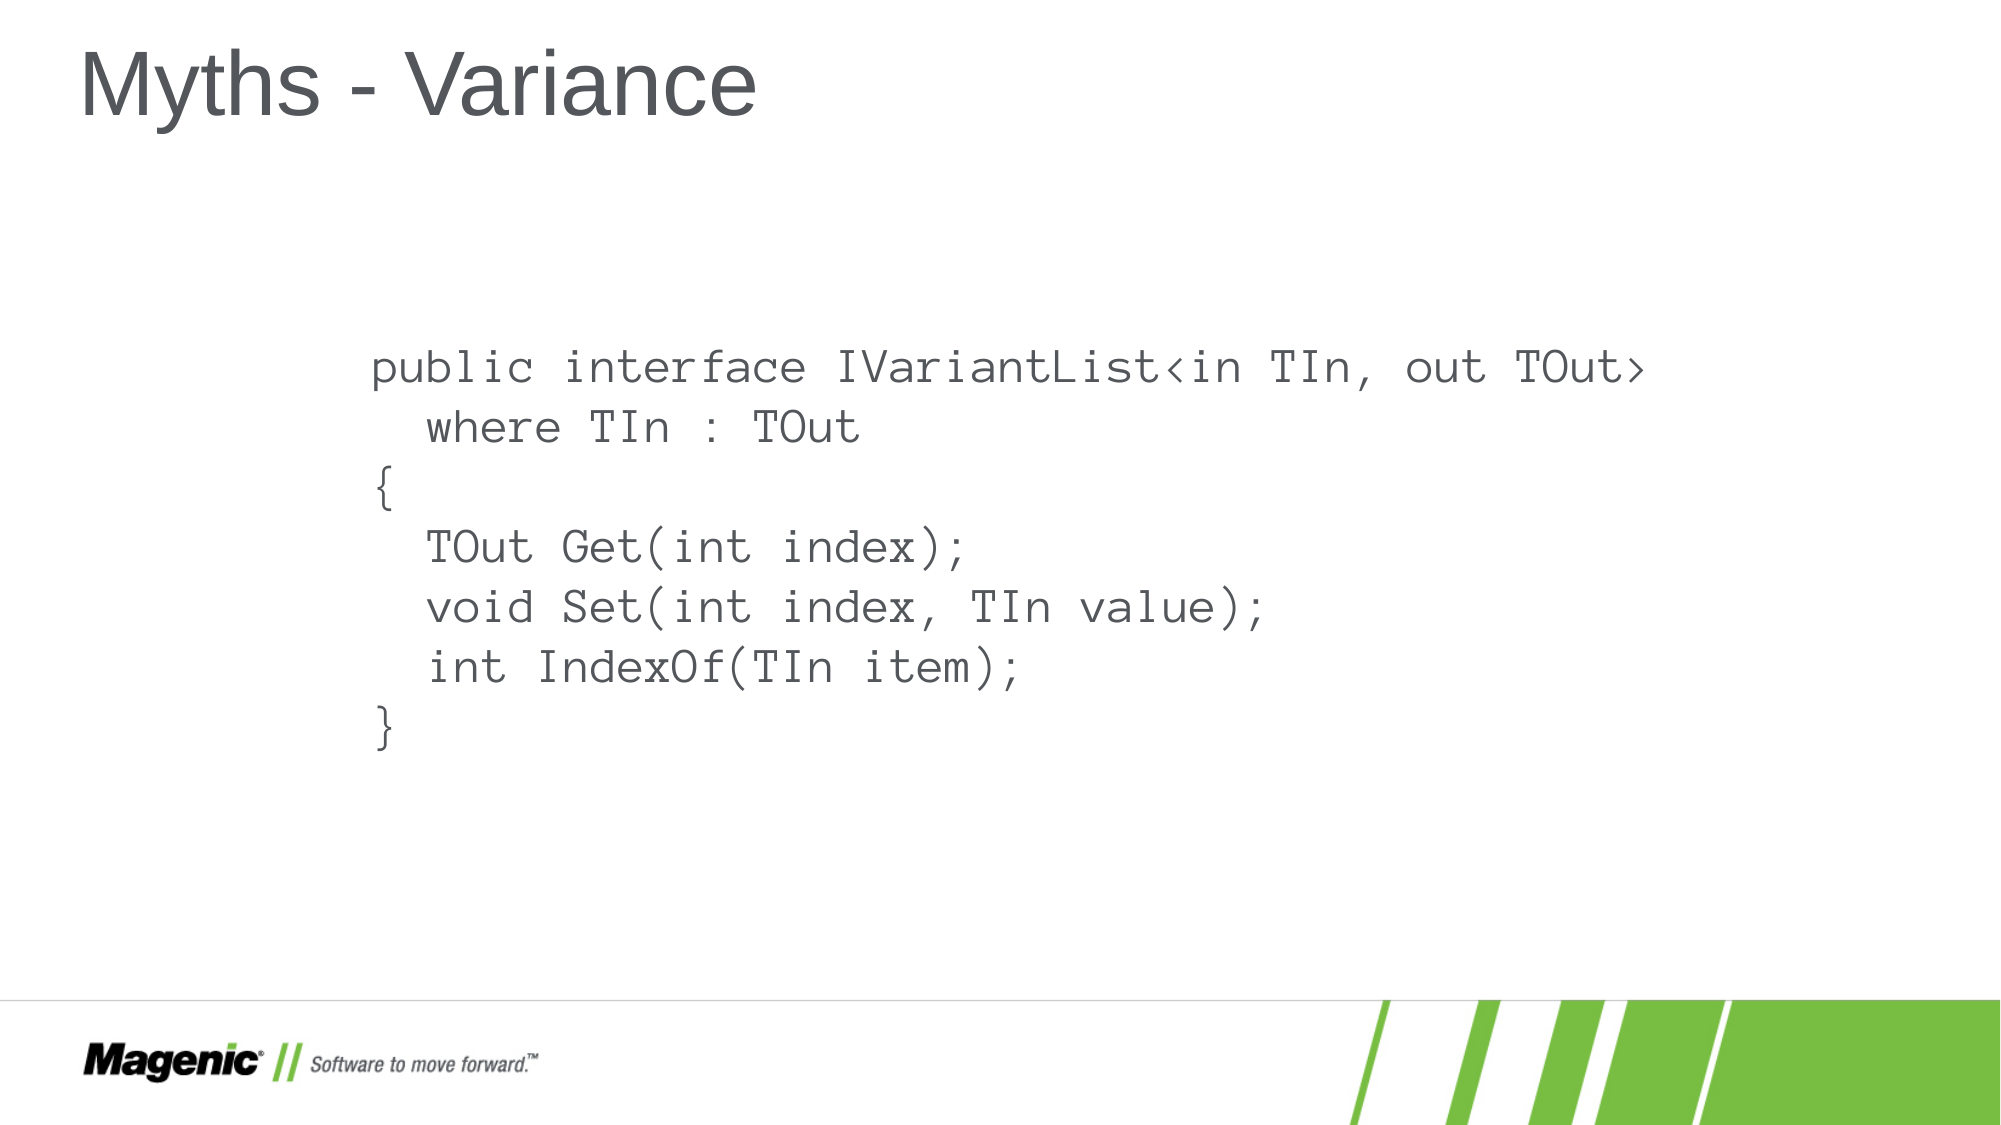

# Myths - Variance
public interface IVariantList<in TIn, out TOut>
  where TIn : TOut
{
  TOut Get(int index);
  void Set(int index, TIn value);
  int IndexOf(TIn item);
}